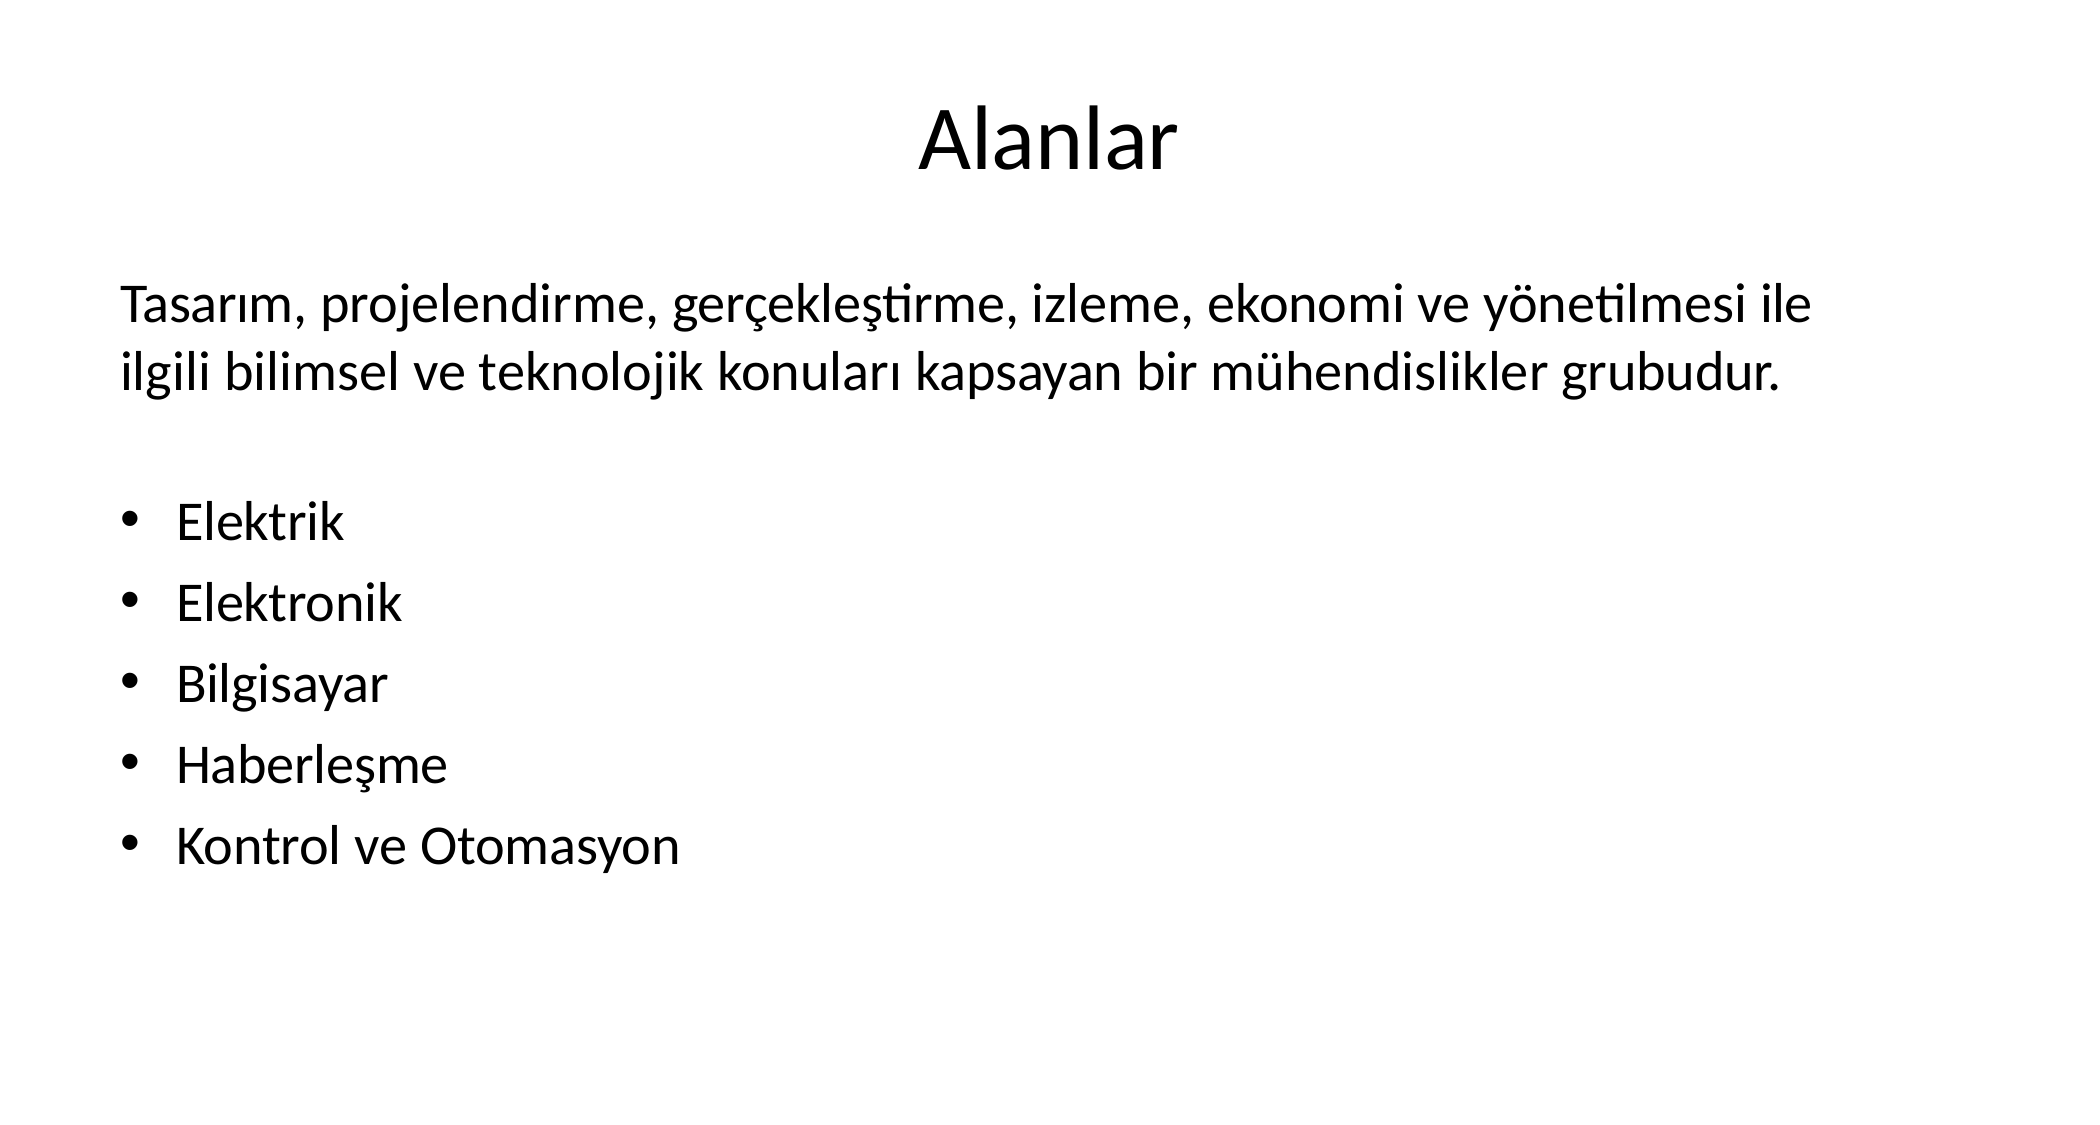

# Alanlar
Tasarım, projelendirme, gerçekleştirme, izleme, ekonomi ve yönetilmesi ile ilgili bilimsel ve teknolojik konuları kapsayan bir mühendislikler grubudur.

Elektrik
Elektronik
Bilgisayar
Haberleşme
Kontrol ve Otomasyon